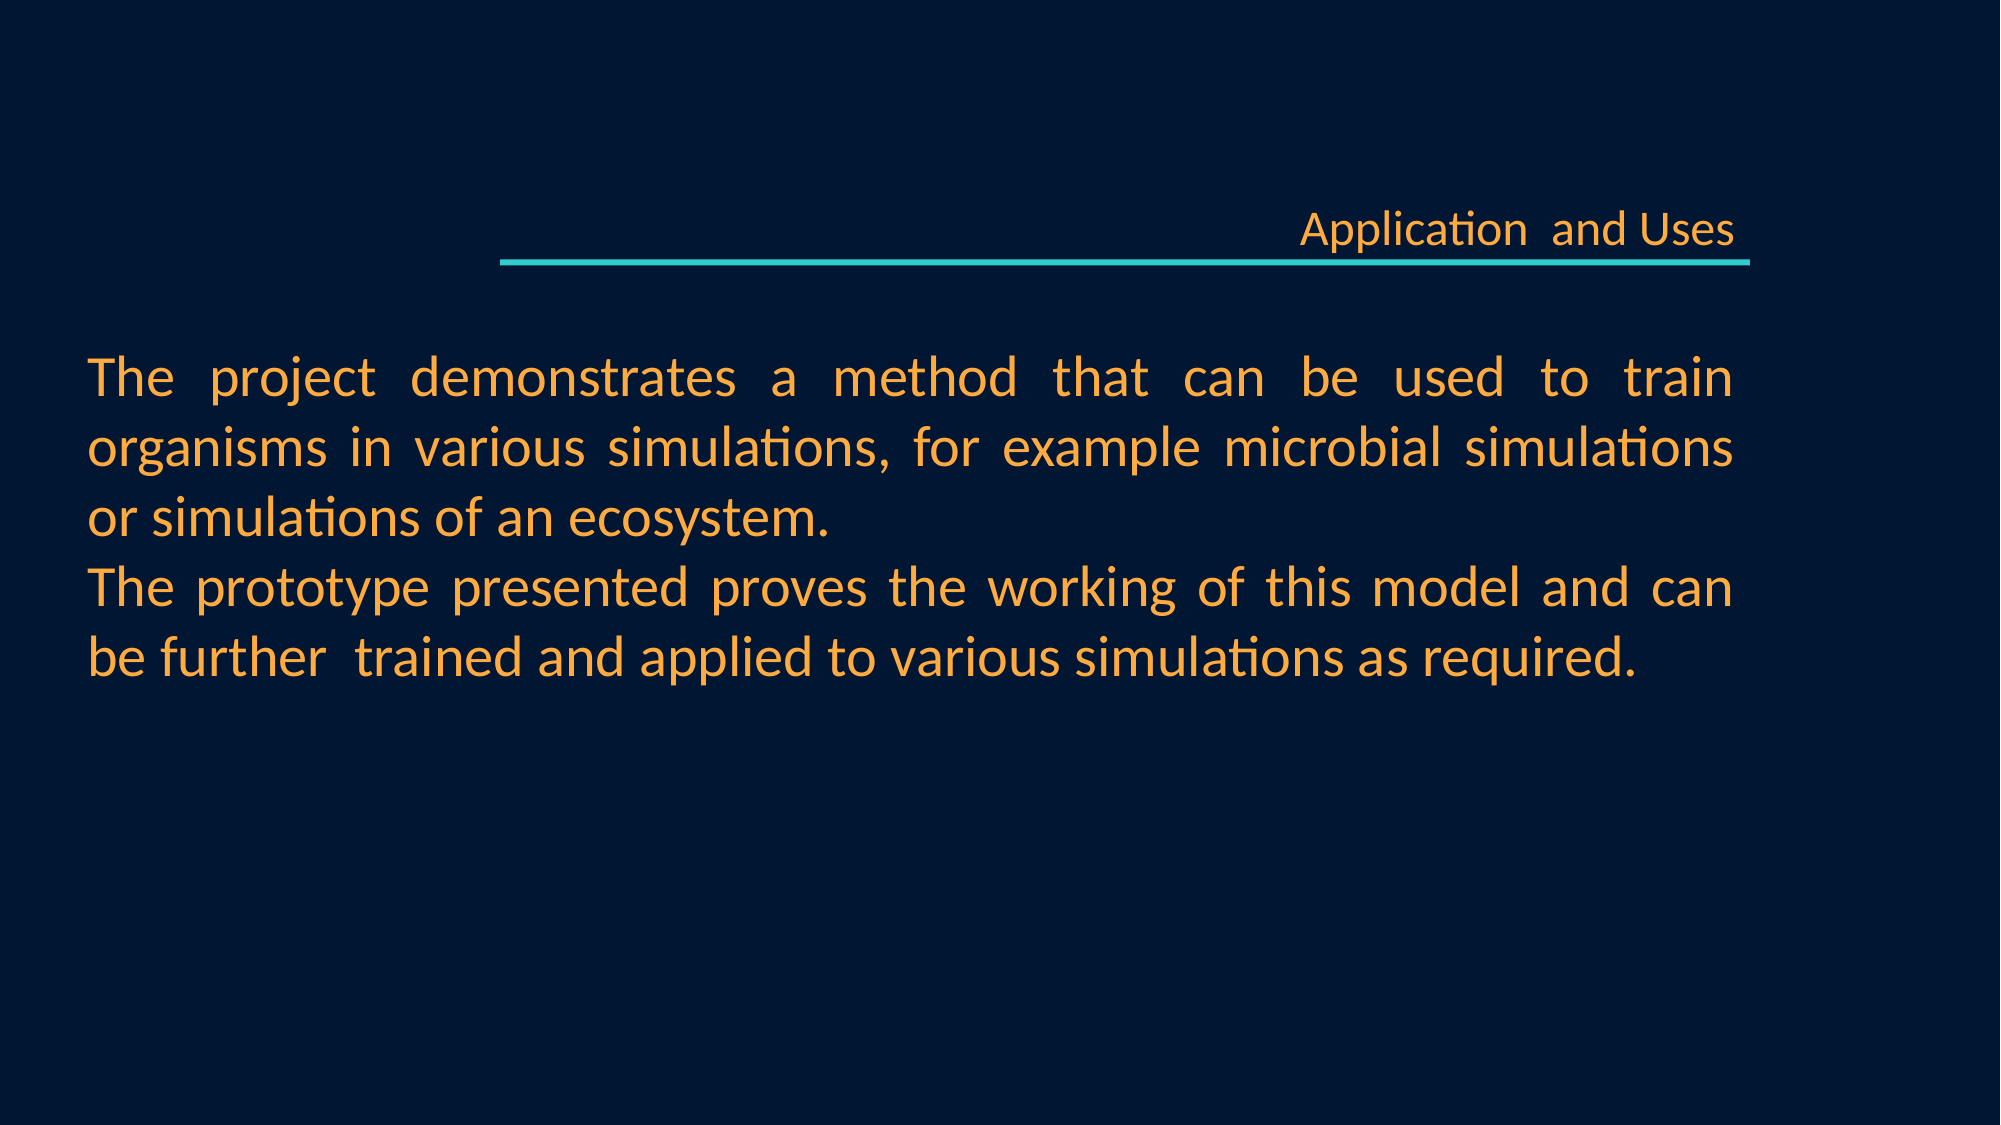

Application  and Uses

The project demonstrates a method that can be used to train organisms in various simulations, for example microbial simulations or simulations of an ecosystem.
The prototype presented proves the working of this model and can be further  trained and applied to various simulations as required.